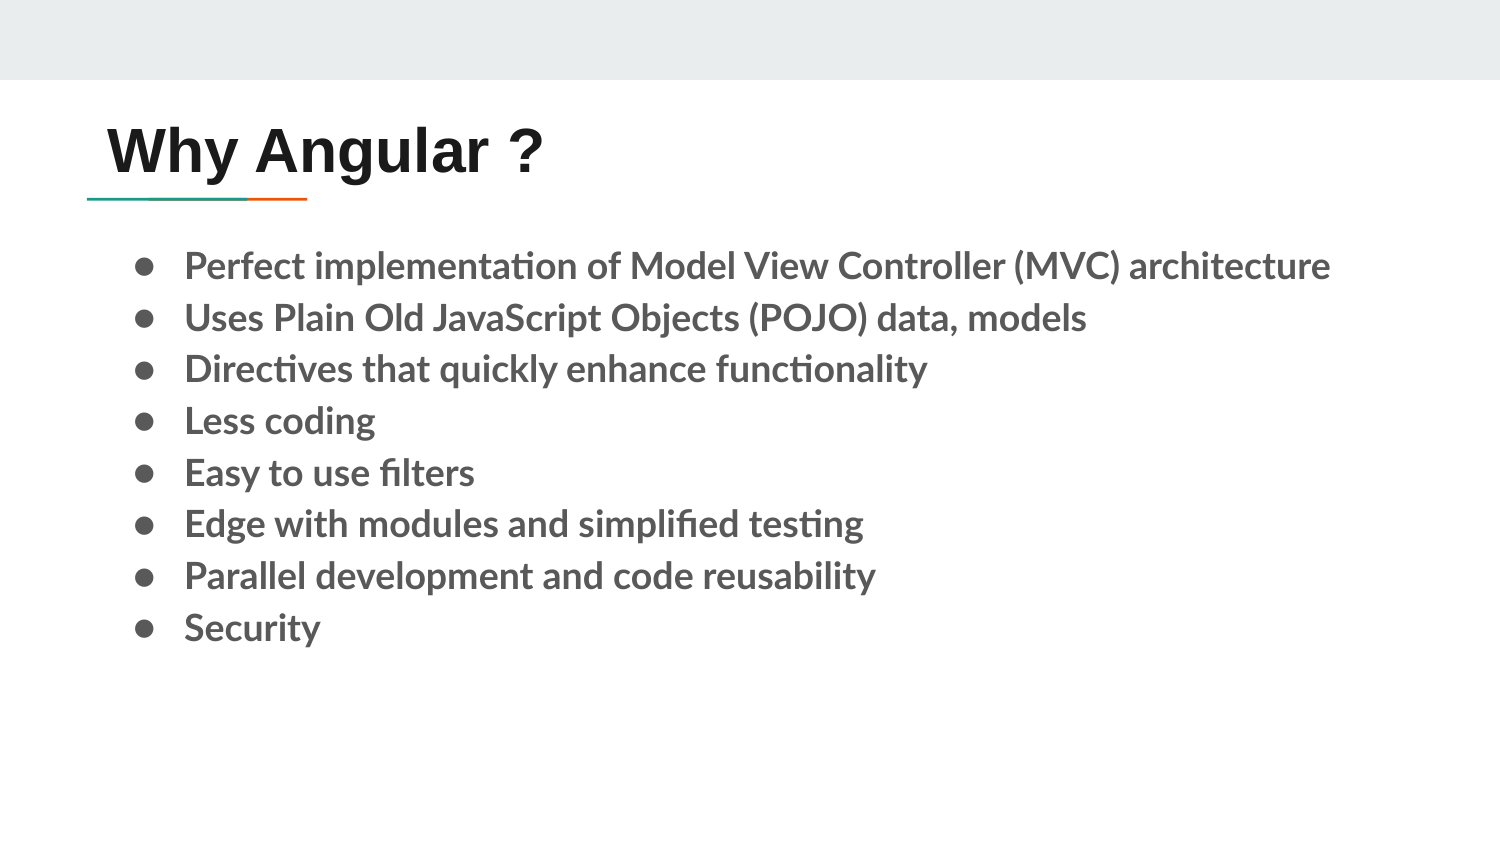

# Why Angular ?
Perfect implementation of Model View Controller (MVC) architecture
Uses Plain Old JavaScript Objects (POJO) data, models
Directives that quickly enhance functionality
Less coding
Easy to use filters
Edge with modules and simplified testing
Parallel development and code reusability
Security